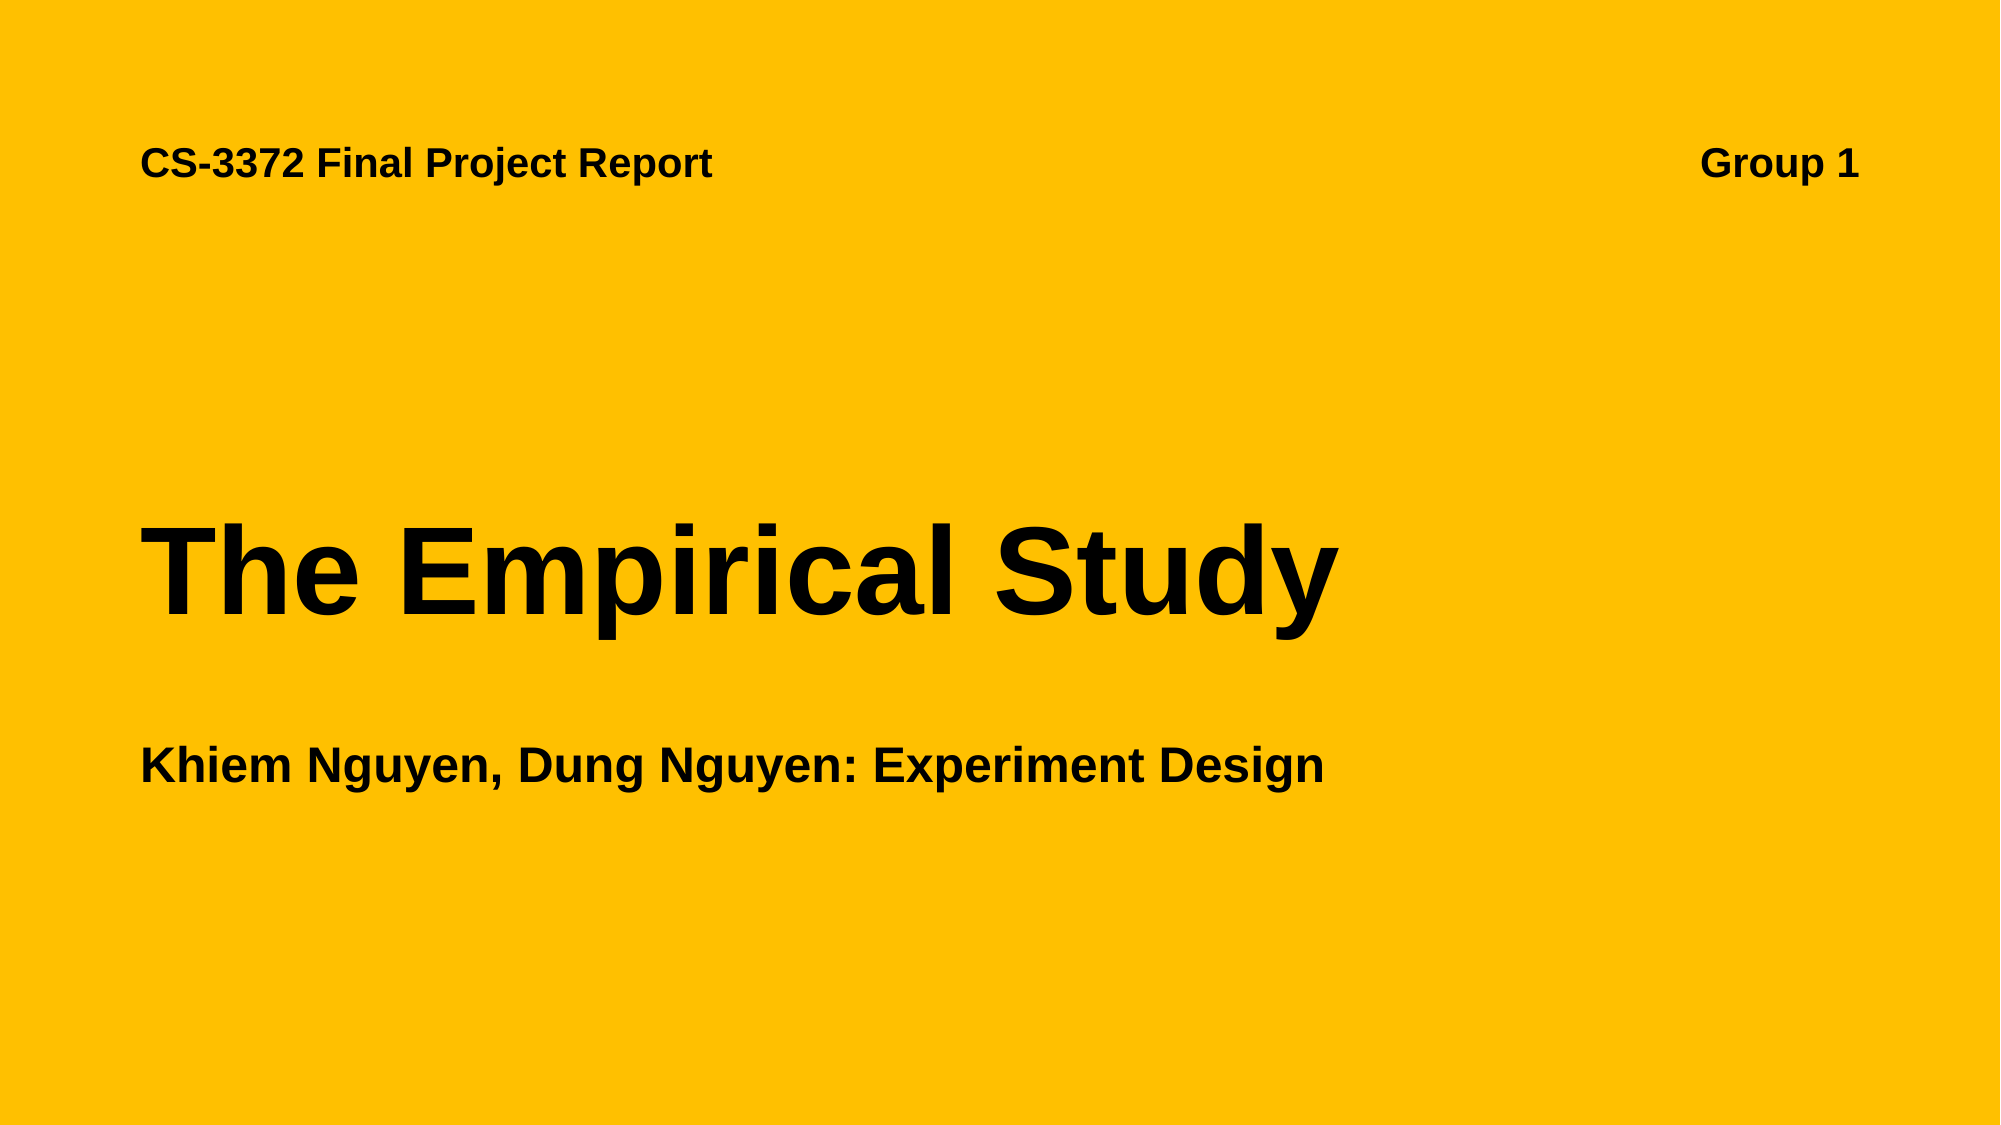

Group 1
CS-3372 Final Project Report
# The Empirical Study
Khiem Nguyen, Dung Nguyen: Experiment Design